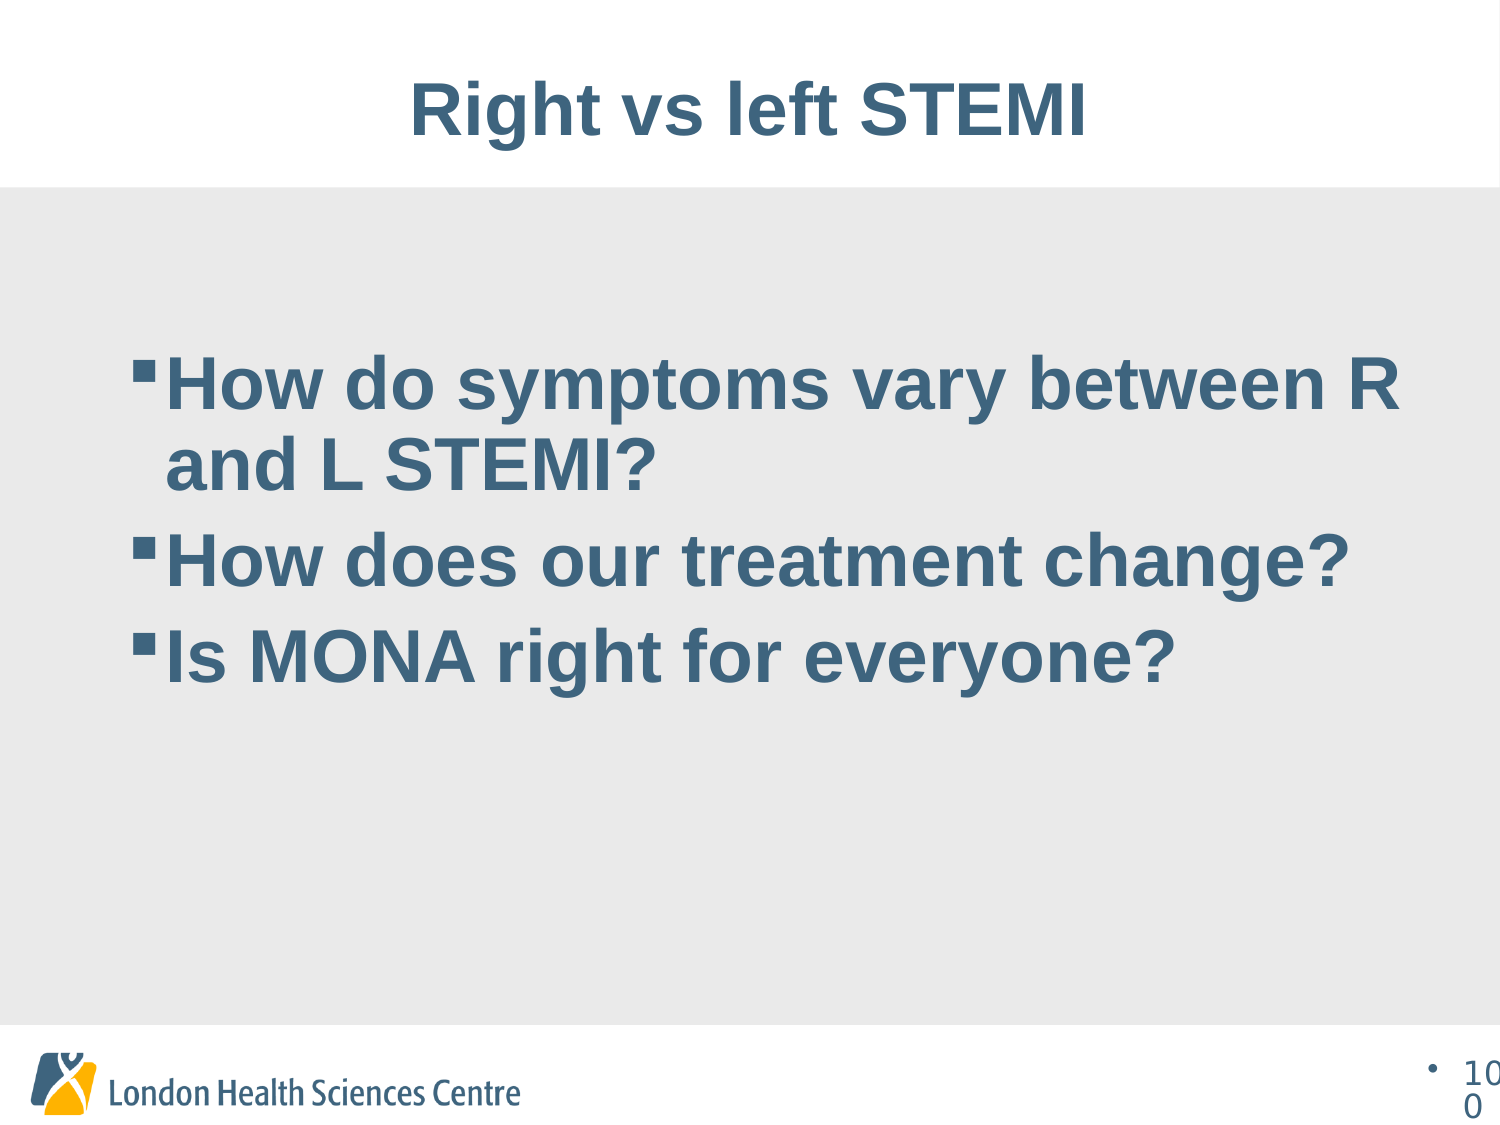

# Right vs left STEMI
How do symptoms vary between R and L STEMI?
How does our treatment change?
Is MONA right for everyone?